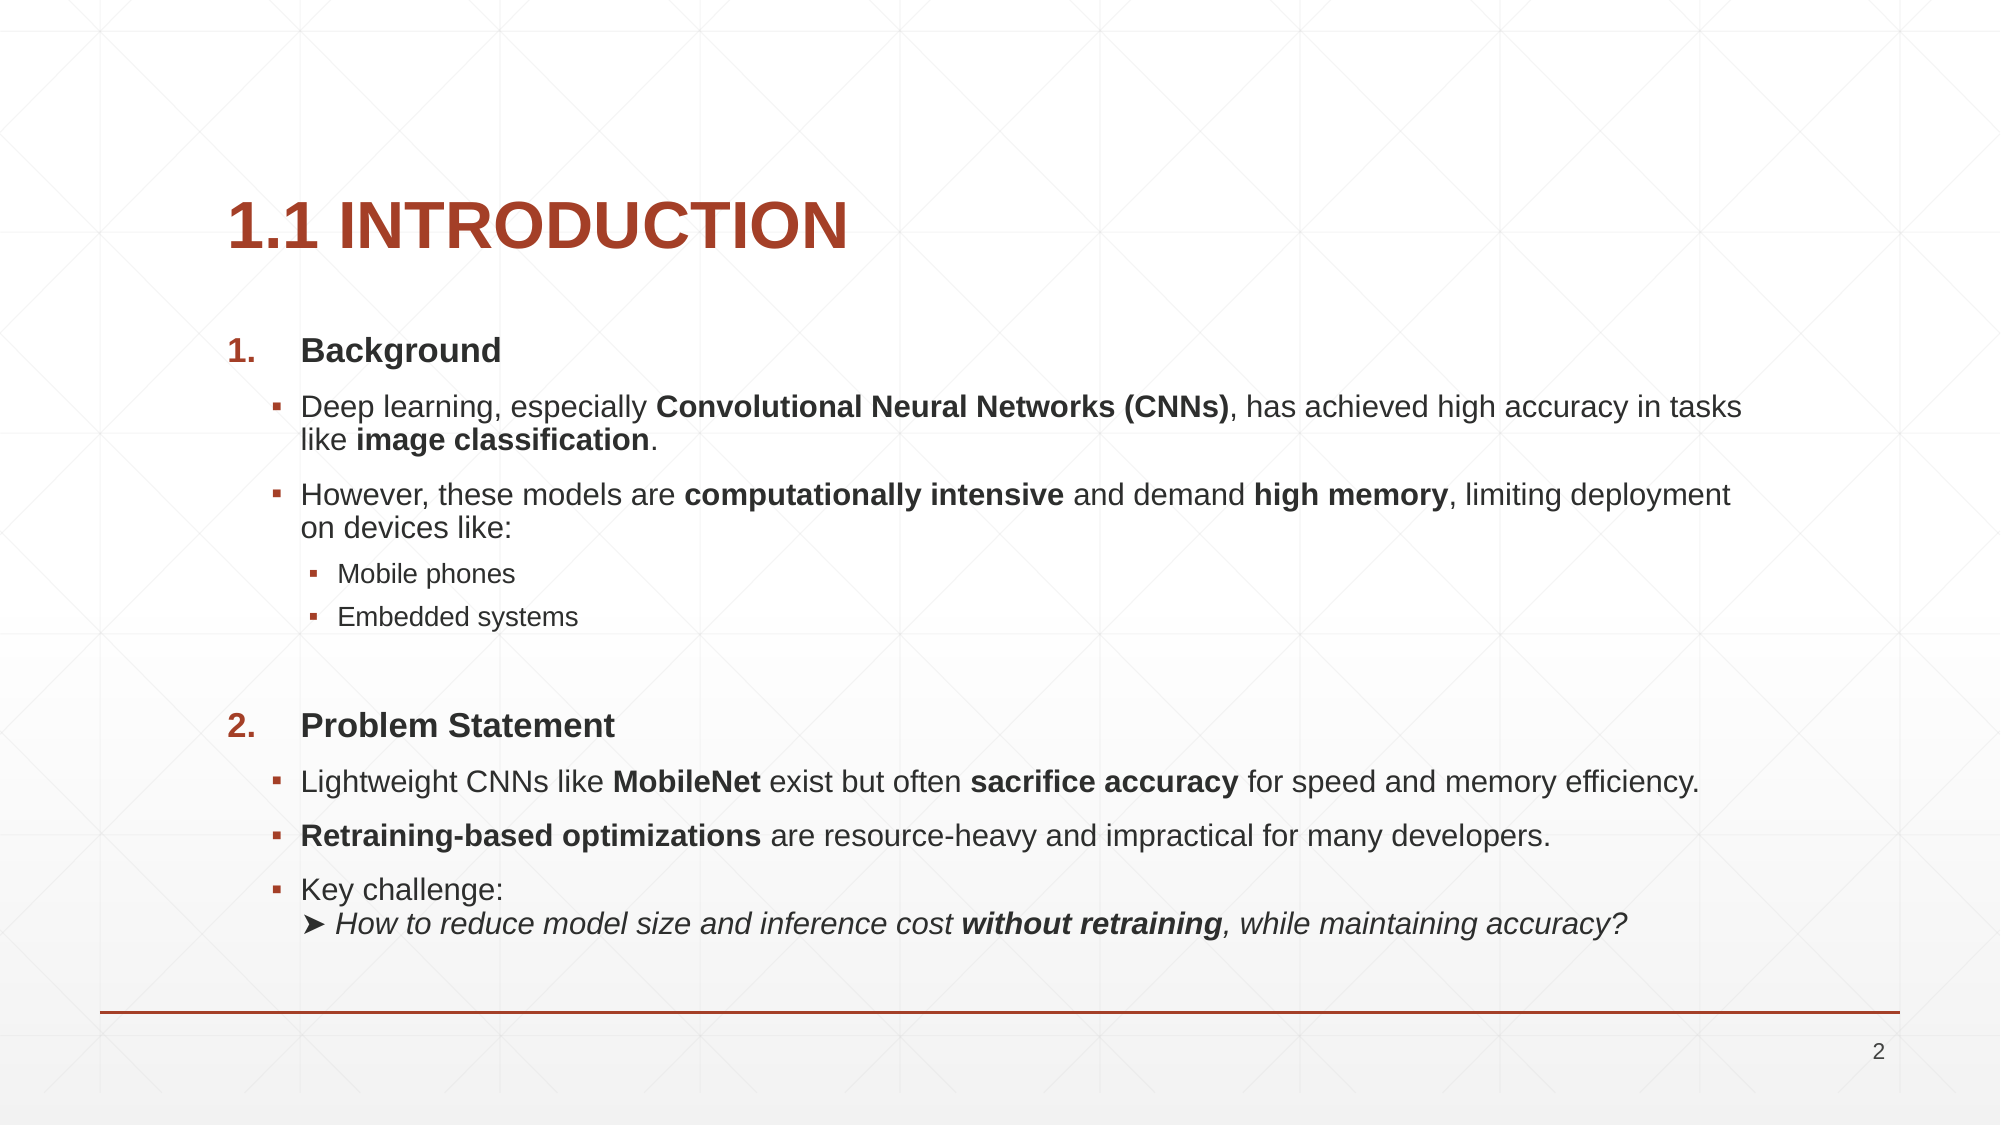

# 1.1 INTRODUCTION
Background
Deep learning, especially Convolutional Neural Networks (CNNs), has achieved high accuracy in tasks like image classification.
However, these models are computationally intensive and demand high memory, limiting deployment on devices like:
Mobile phones
Embedded systems

Problem Statement
Lightweight CNNs like MobileNet exist but often sacrifice accuracy for speed and memory efficiency.
Retraining-based optimizations are resource-heavy and impractical for many developers.
Key challenge:
➤ How to reduce model size and inference cost without retraining, while maintaining accuracy?

2